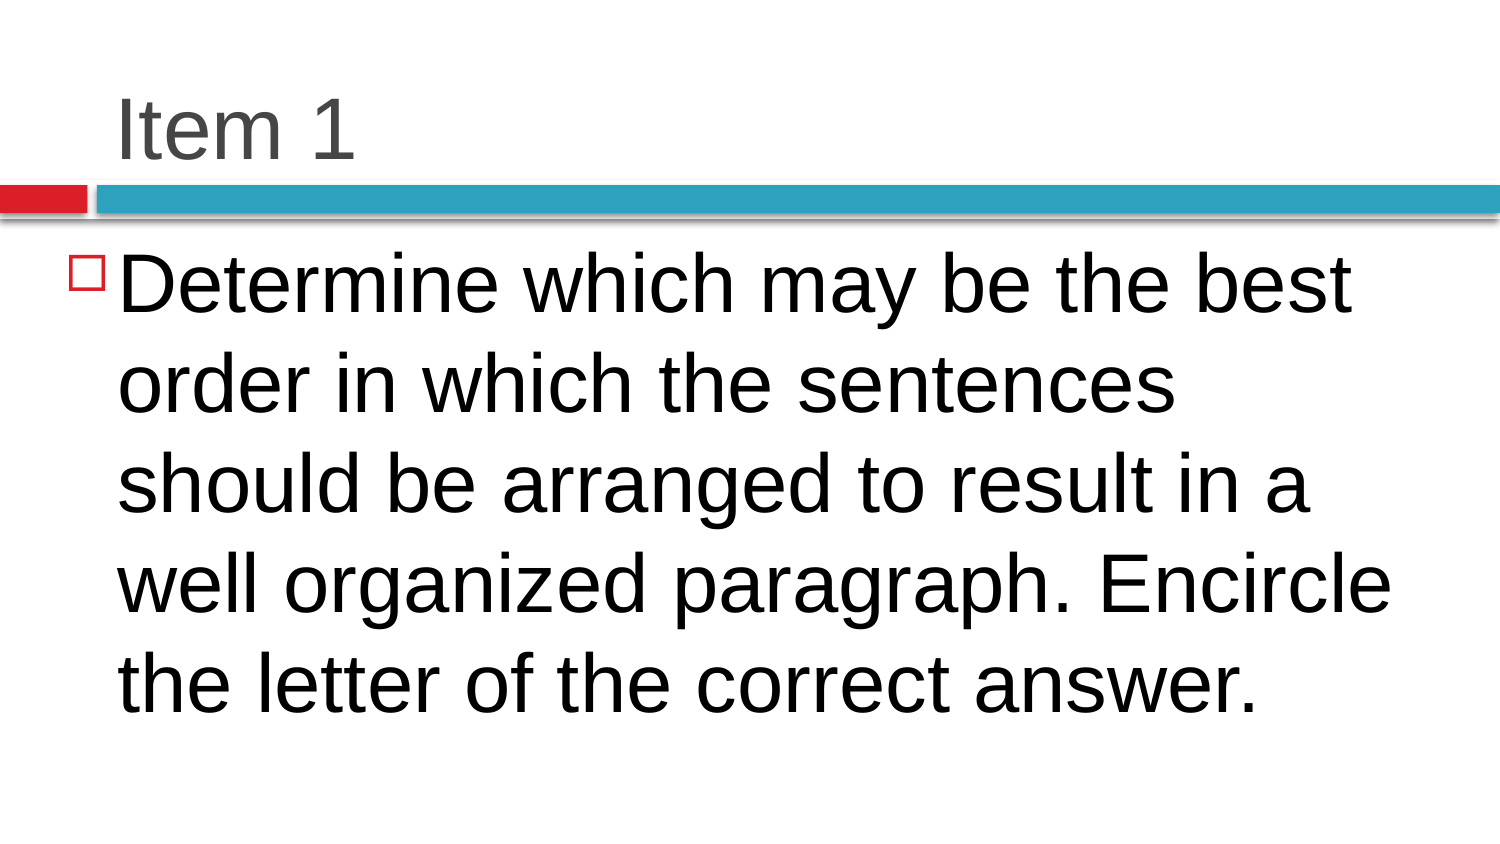

# Item 1
Determine which may be the best order in which the sentences should be arranged to result in a well organized paragraph. Encircle the letter of the correct answer.